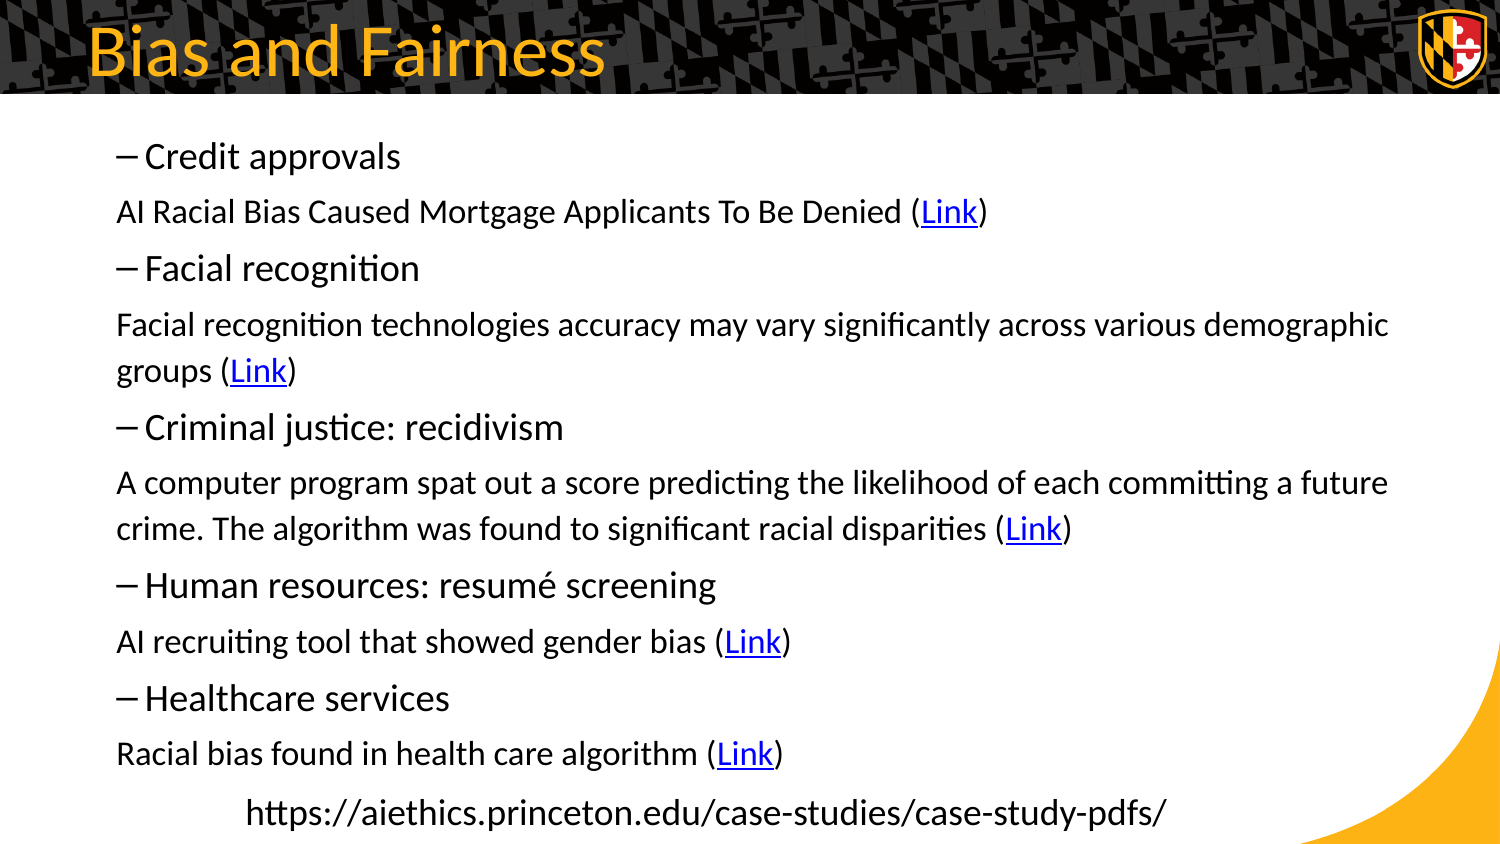

# Bias and Fairness
 Credit approvals
AI Racial Bias Caused Mortgage Applicants To Be Denied (Link)
 Facial recognition
Facial recognition technologies accuracy may vary significantly across various demographic groups (Link)
 Criminal justice: recidivism
A computer program spat out a score predicting the likelihood of each committing a future crime. The algorithm was found to significant racial disparities (Link)
 Human resources: resumé screening
AI recruiting tool that showed gender bias (Link)
 Healthcare services
Racial bias found in health care algorithm (Link)
https://aiethics.princeton.edu/case-studies/case-study-pdfs/